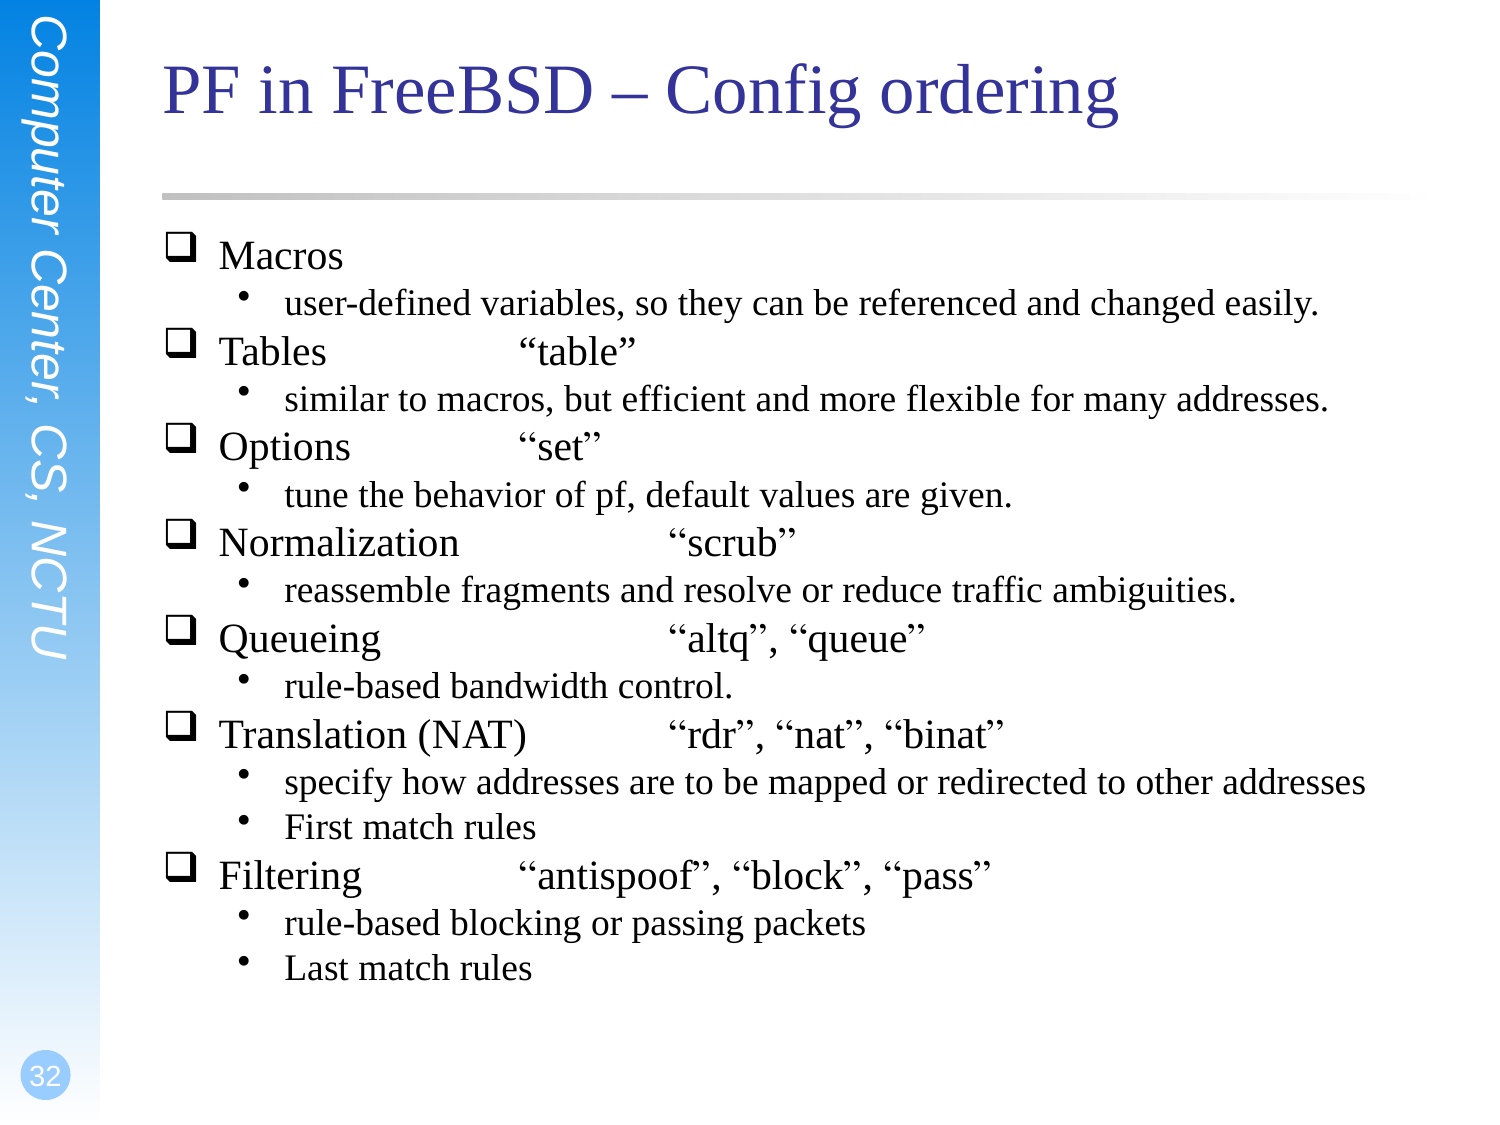

# PF in FreeBSD – Config ordering
Macros
user-defined variables, so they can be referenced and changed easily.
Tables		“table”
similar to macros, but efficient and more flexible for many addresses.
Options		“set”
tune the behavior of pf, default values are given.
Normalization		“scrub”
reassemble fragments and resolve or reduce traffic ambiguities.
Queueing		“altq”, “queue”
rule-based bandwidth control.
Translation (NAT)	“rdr”, “nat”, “binat”
specify how addresses are to be mapped or redirected to other addresses
First match rules
Filtering		“antispoof”, “block”, “pass”
rule-based blocking or passing packets
Last match rules